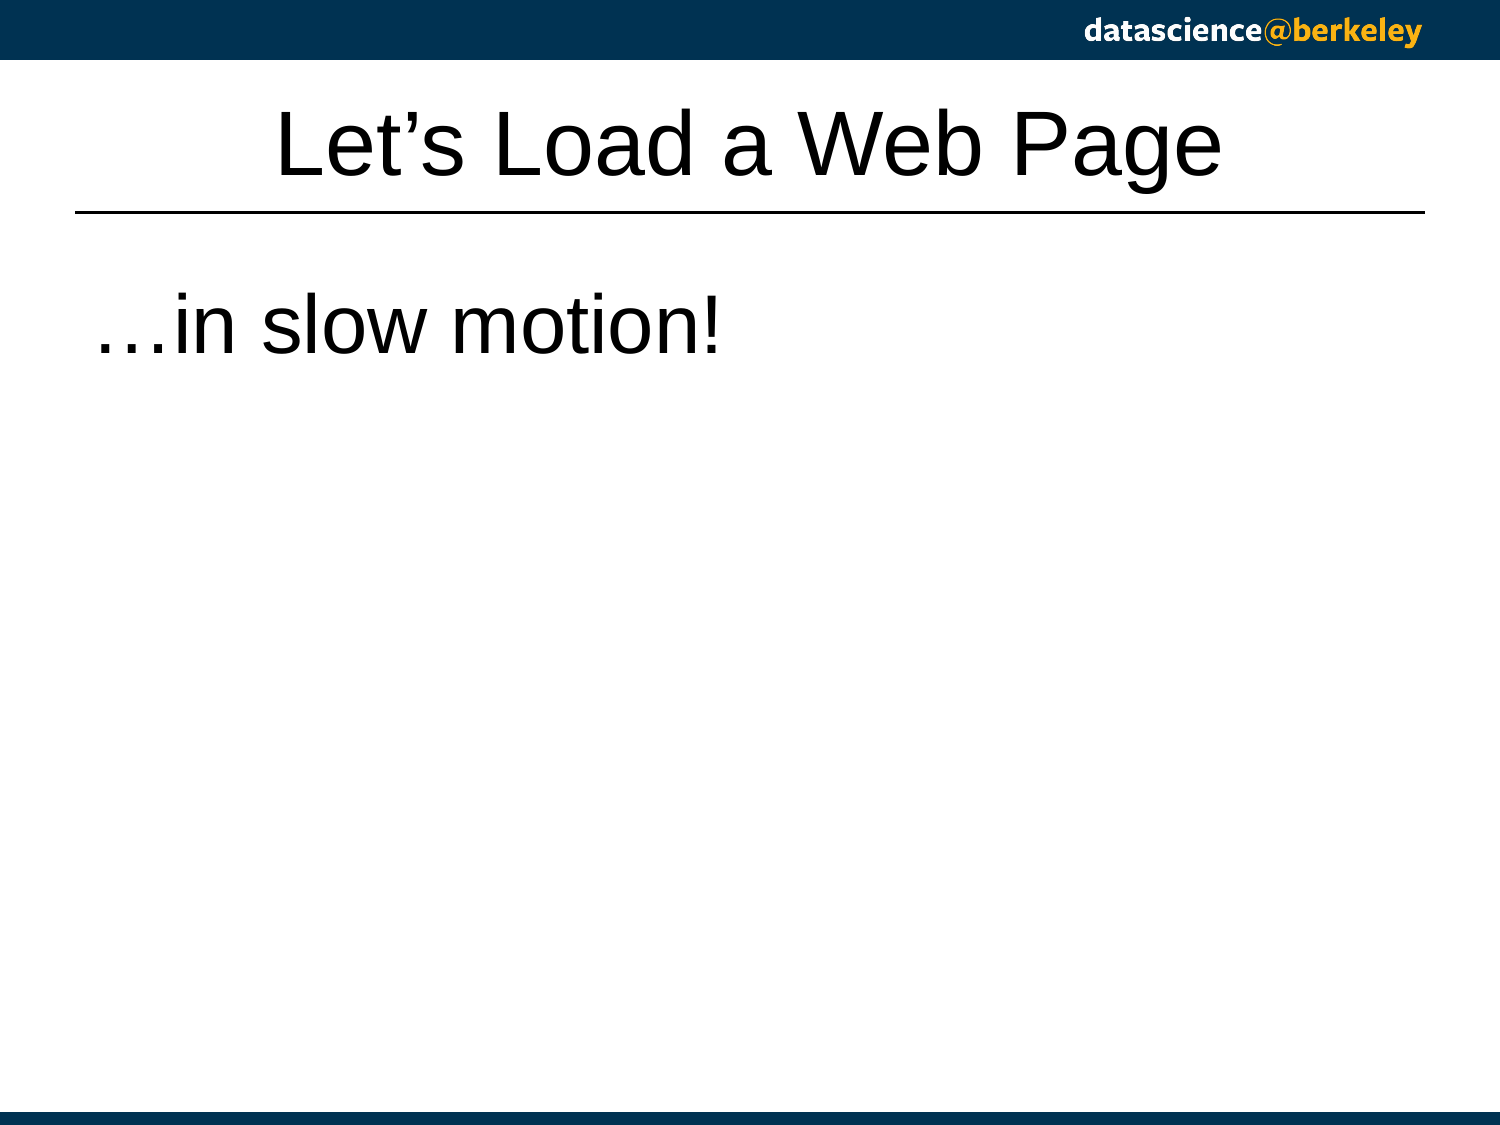

# Let’s Load a Web Page
…in slow motion!